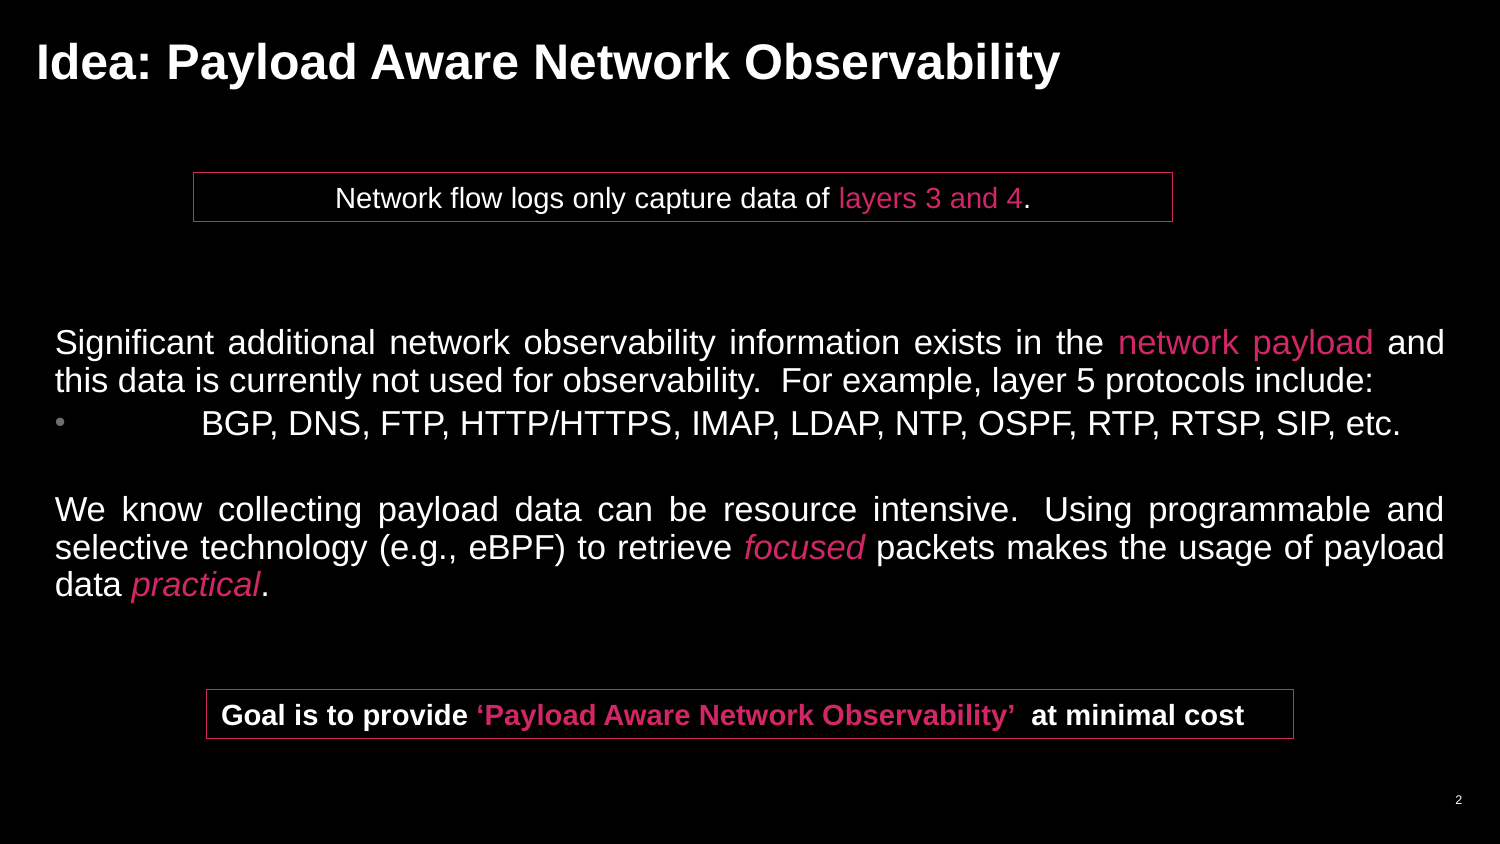

8/23/23
# Idea: Payload Aware Network Observability
Network flow logs only capture data of layers 3 and 4.

Significant additional network observability information exists in the network payload and this data is currently not used for observability.  For example, layer 5 protocols include:
BGP, DNS, FTP, HTTP/HTTPS, IMAP, LDAP, NTP, OSPF, RTP, RTSP, SIP, etc.

We know collecting payload data can be resource intensive.  Using programmable and selective technology (e.g., eBPF) to retrieve focused packets makes the usage of payload data practical.

Goal is to provide ‘Payload Aware Network Observability’  at minimal cost
2